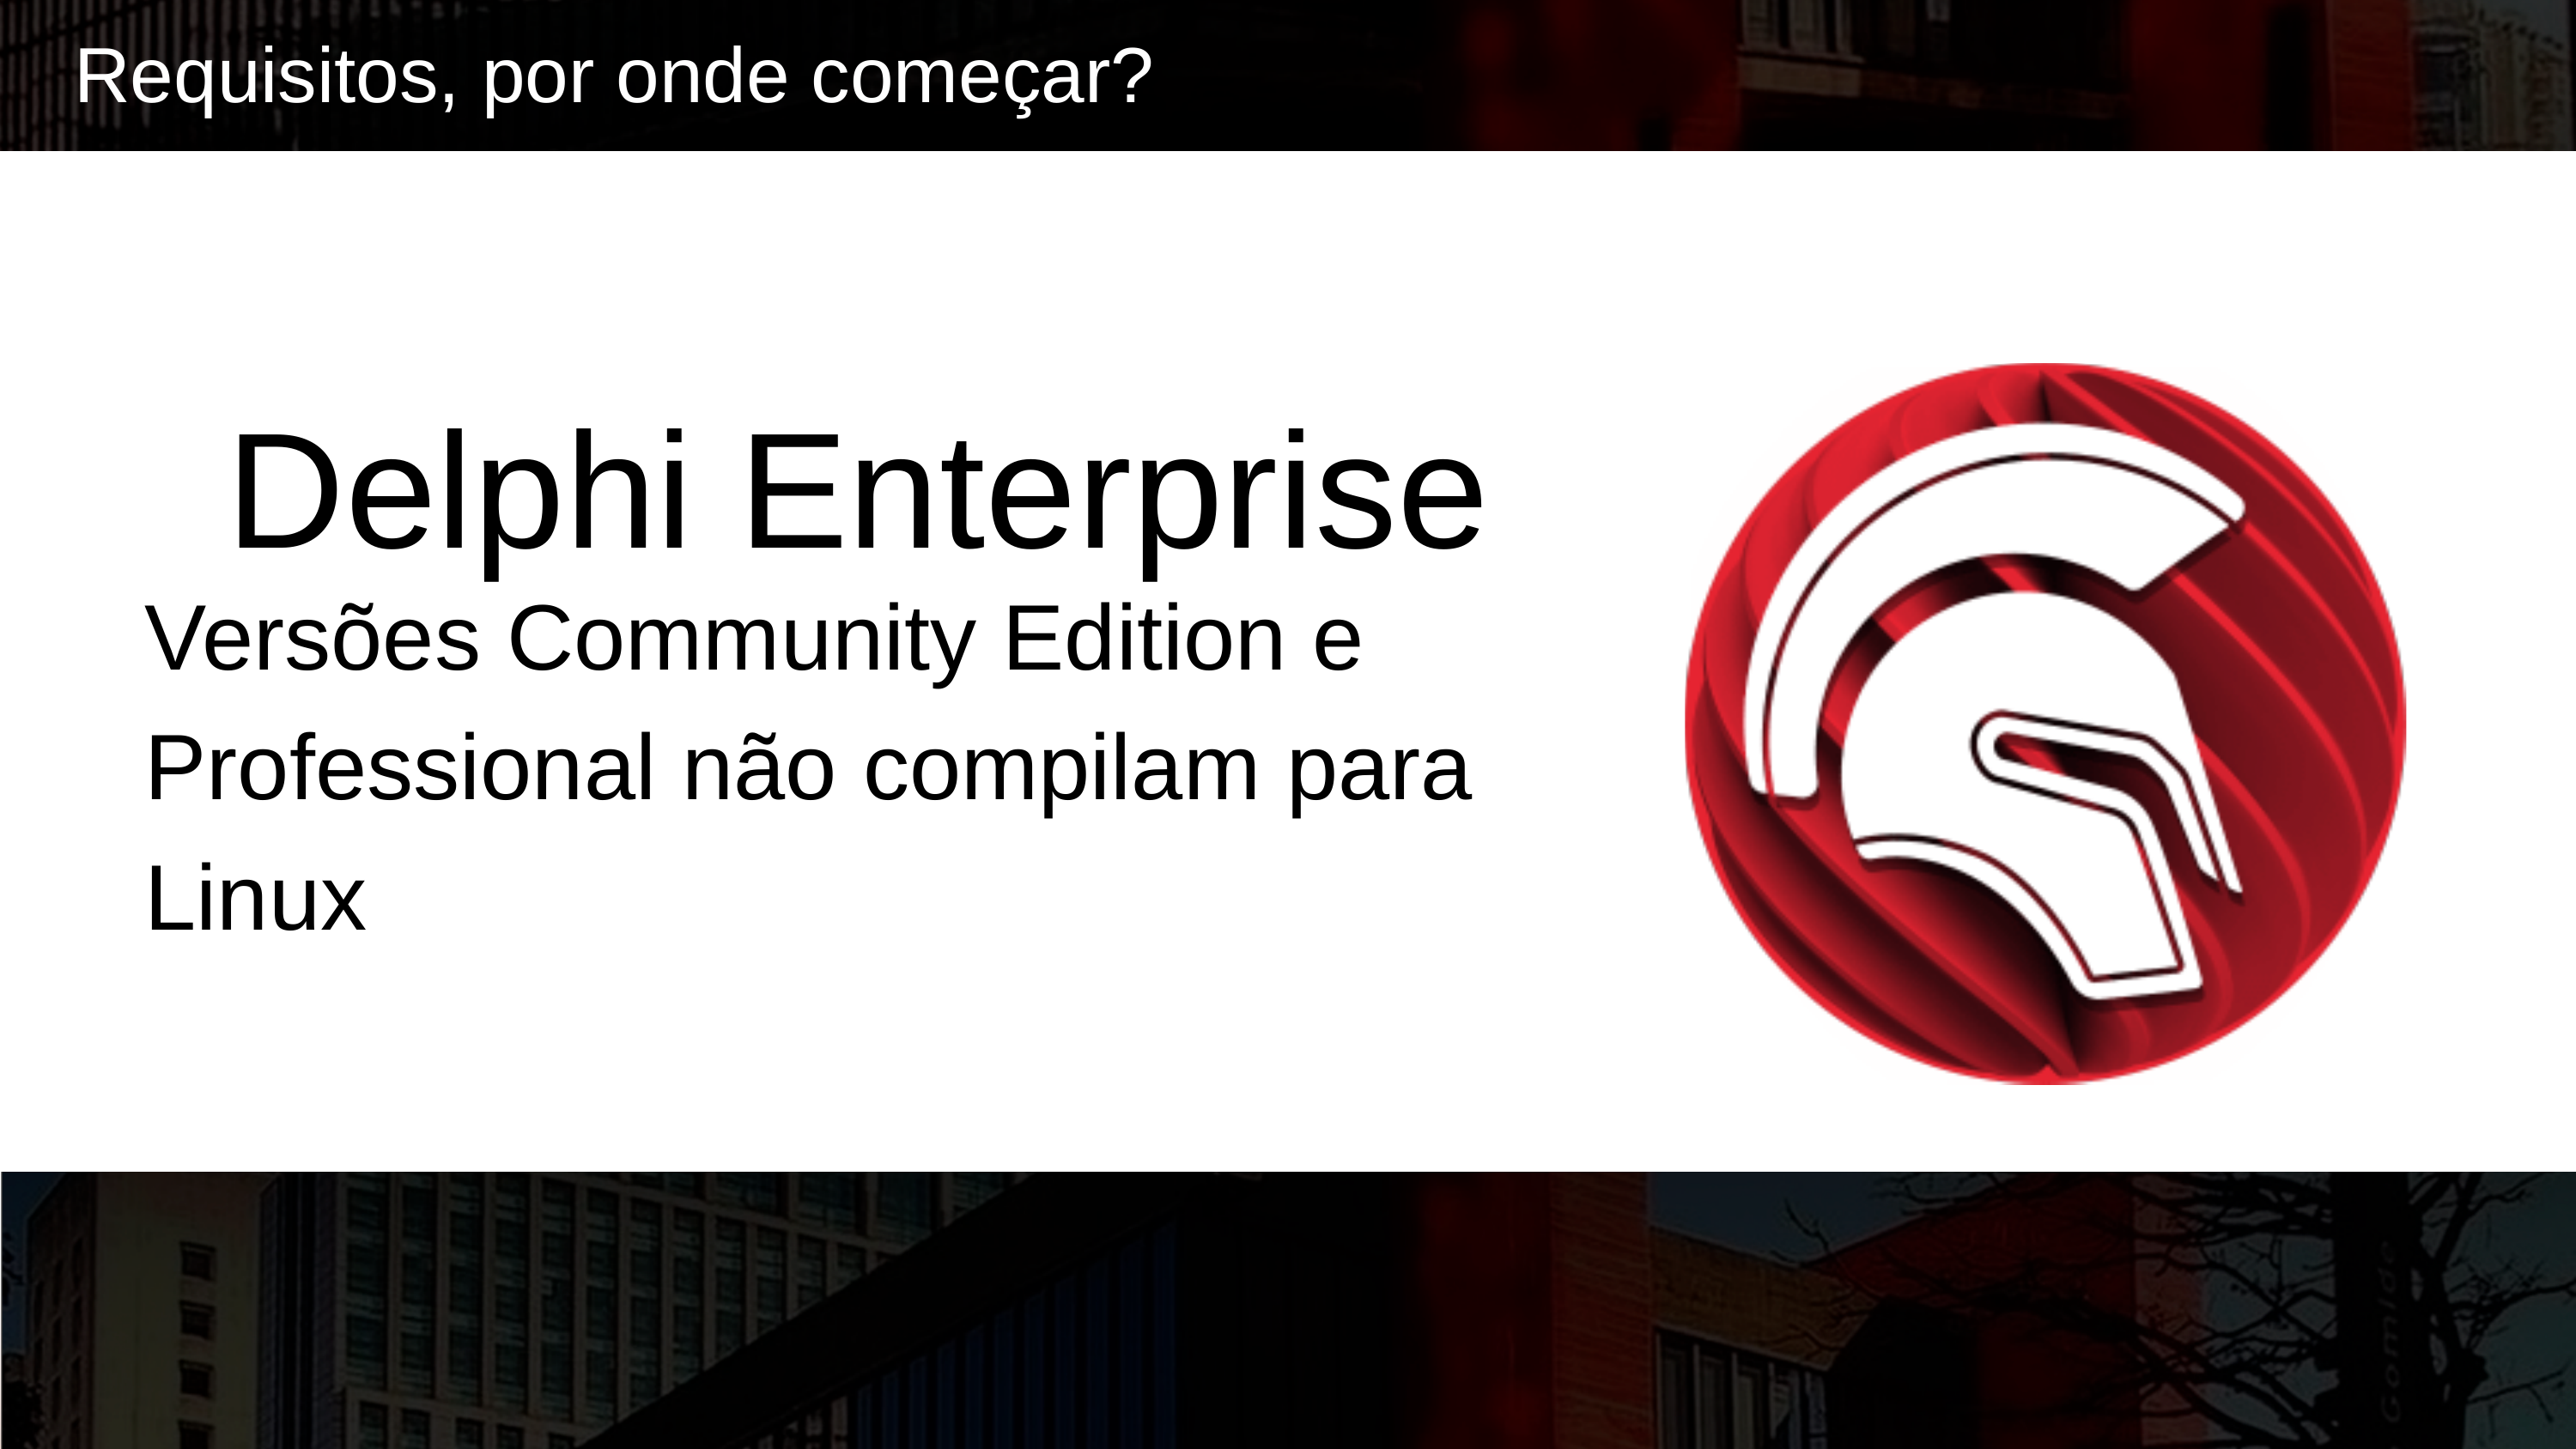

Requisitos, por onde começar?
Delphi Enterprise

Versões Community Edition e Professional não compilam para Linux